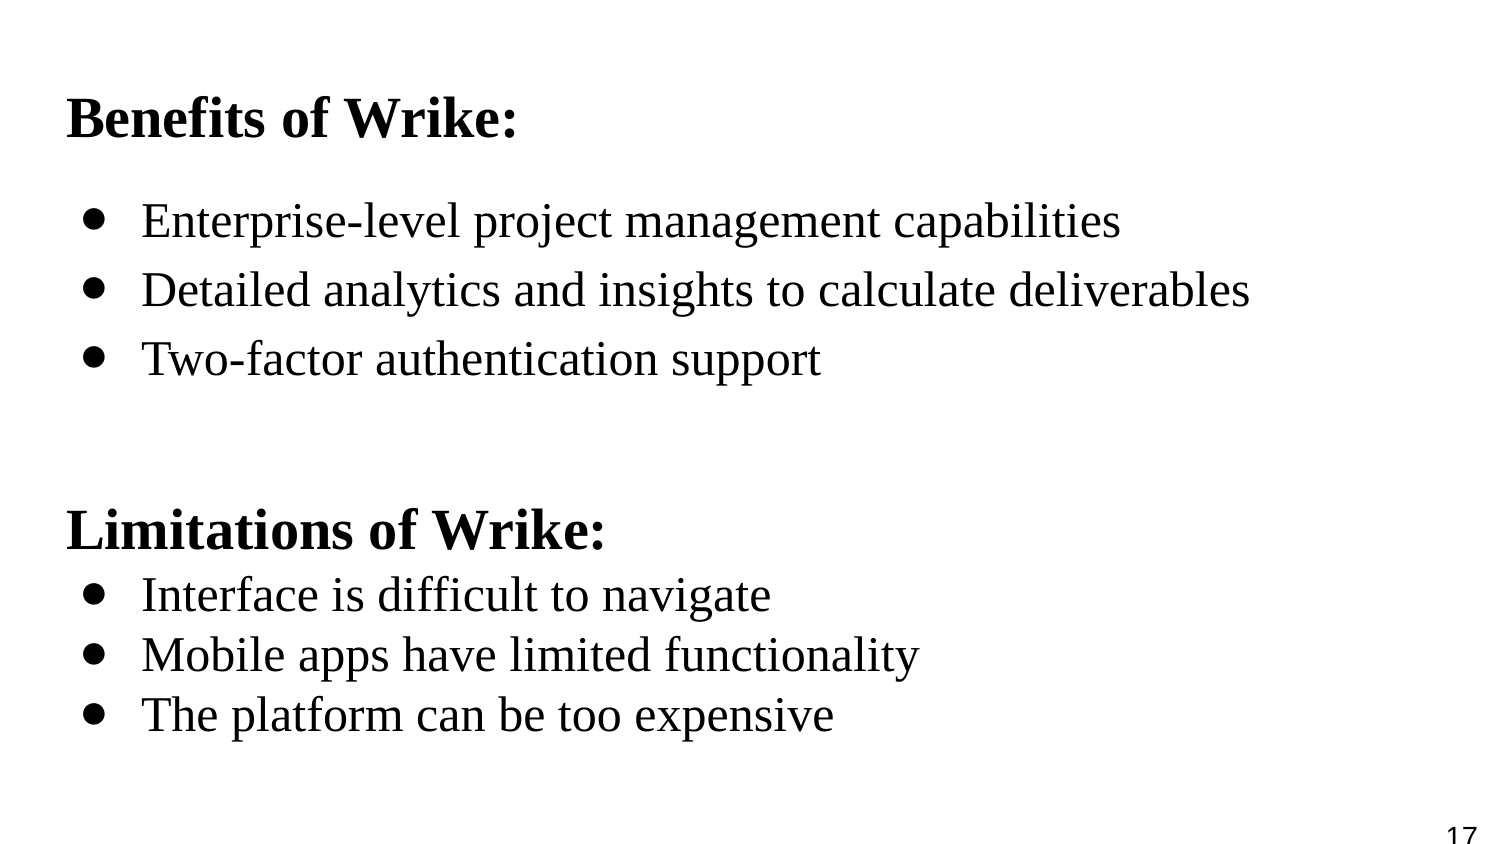

Benefits of Wrike:
Enterprise-level project management capabilities
Detailed analytics and insights to calculate deliverables
Two-factor authentication support

Limitations of Wrike:
Interface is difficult to navigate
Mobile apps have limited functionality
The platform can be too expensive
17